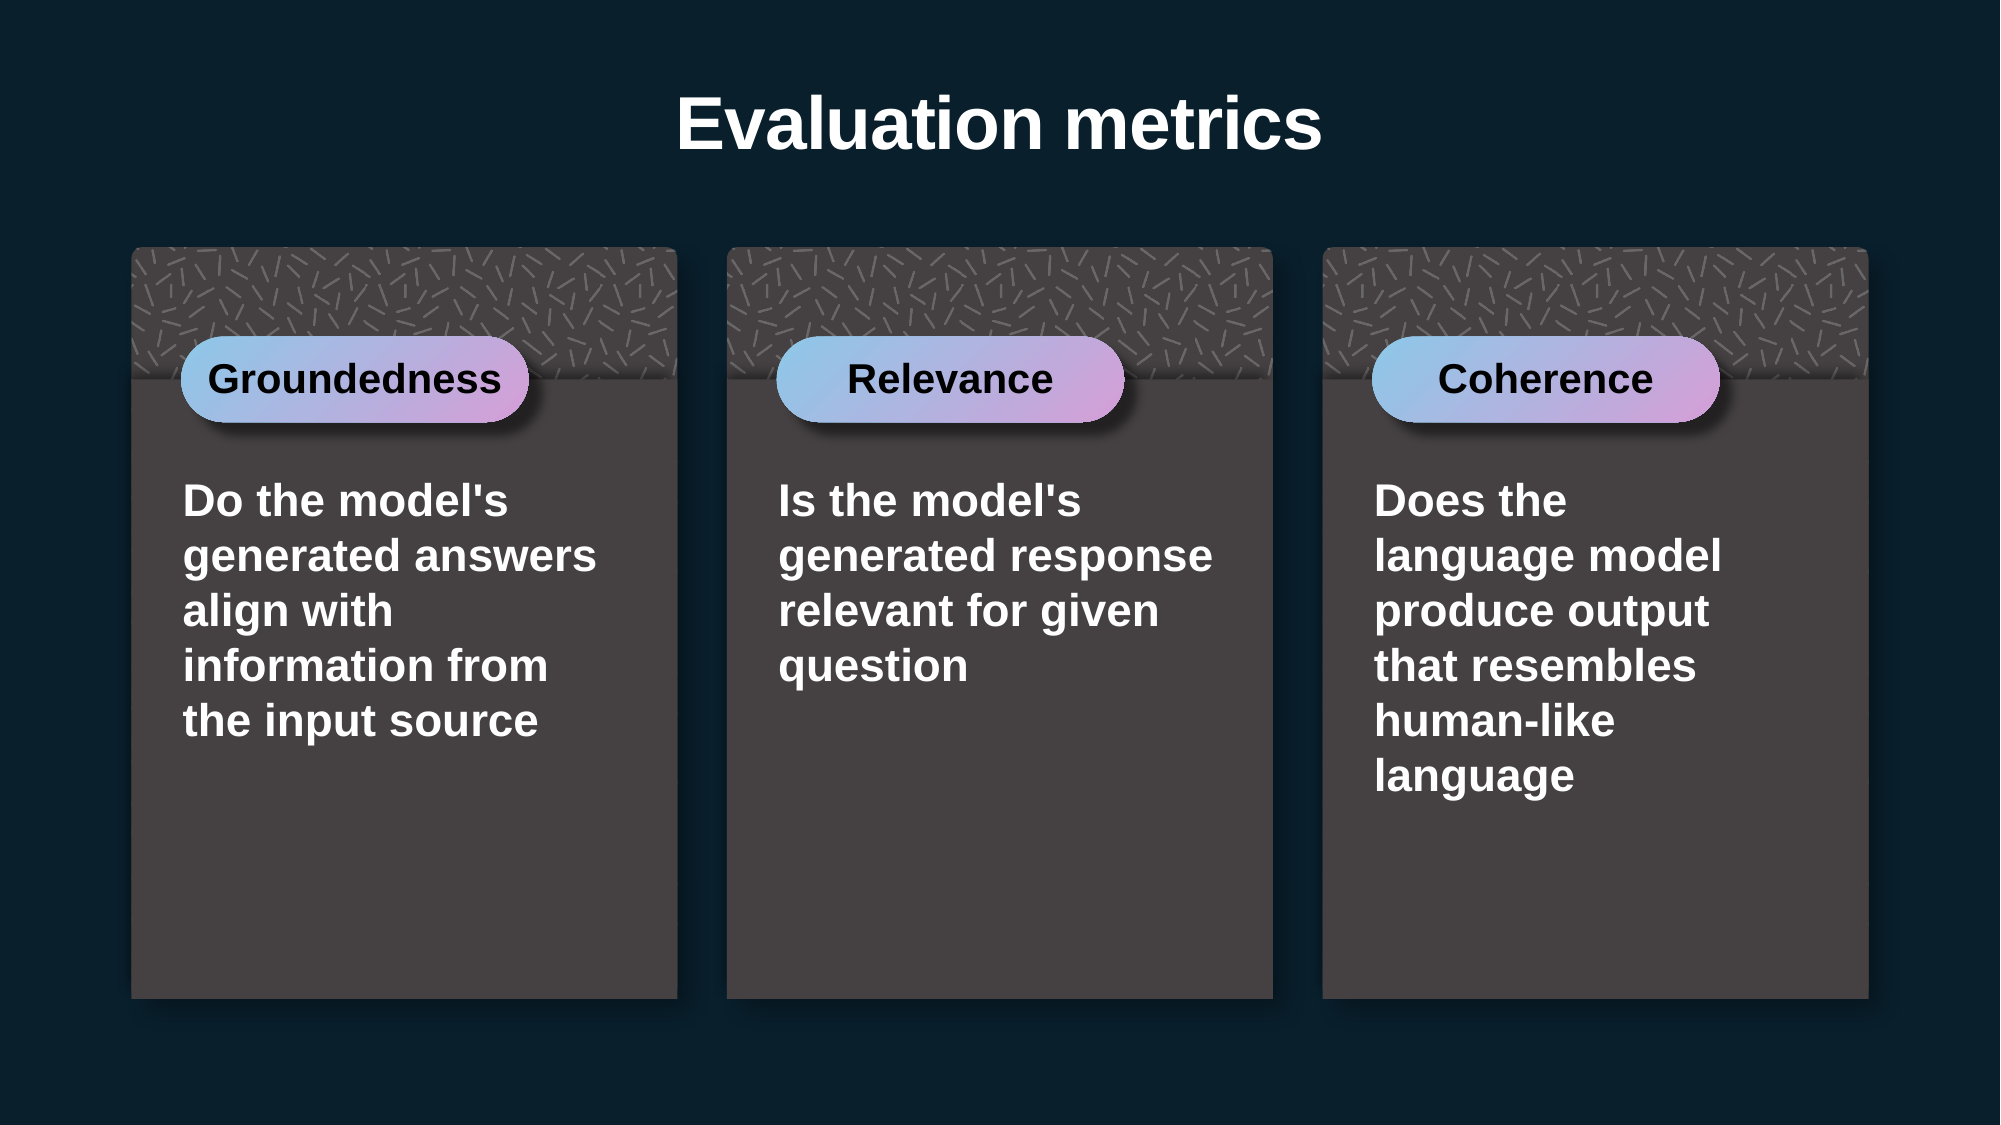

# Evaluation metrics

Do the model's generated answers align with information from the input source

Is the model's generated response relevant for given question

Does the language model produce output that resembles human-like language
Groundedness
Relevance
Coherence